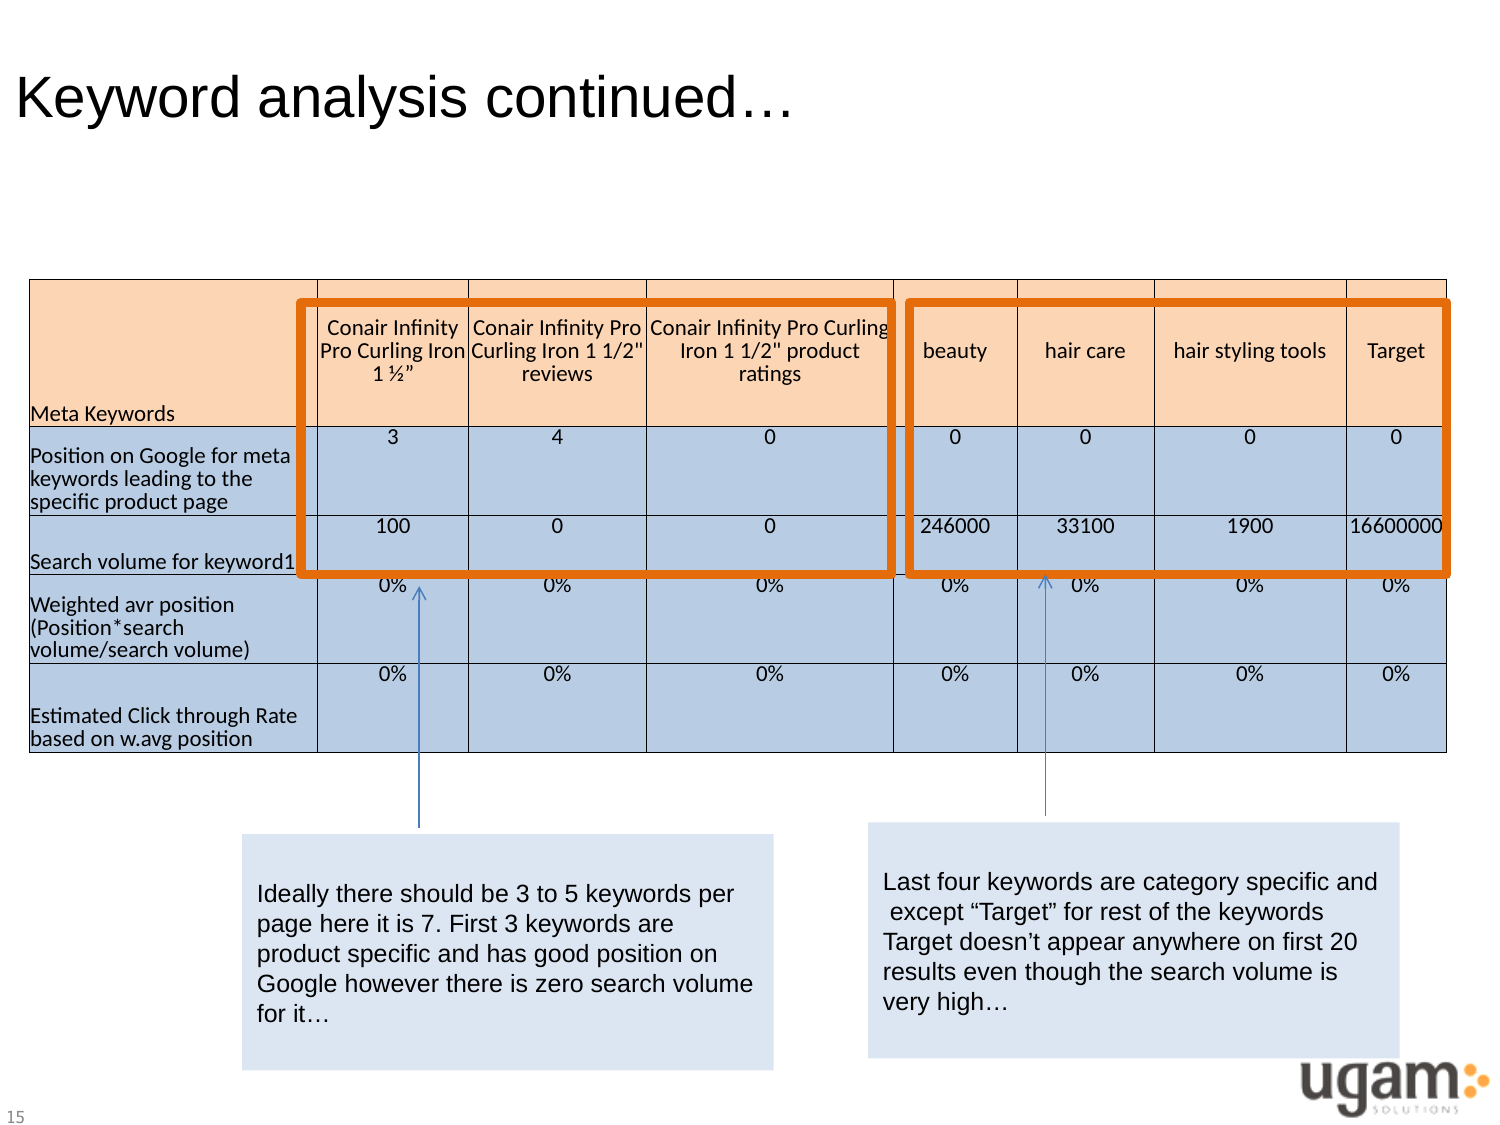

# Keyword analysis continued…

| Meta Keywords | Conair Infinity Pro Curling Iron 1 ½” | Conair Infinity Pro Curling Iron 1 1/2" reviews | Conair Infinity Pro Curling Iron 1 1/2" product ratings | beauty | hair care | hair styling tools | Target |
| --- | --- | --- | --- | --- | --- | --- | --- |
| Position on Google for meta keywords leading to the specific product page | 3 | 4 | 0 | 0 | 0 | 0 | 0 |
| Search volume for keyword1 | 100 | 0 | 0 | 246000 | 33100 | 1900 | 16600000 |
| Weighted avr position (Position\*search volume/search volume) | 0% | 0% | 0% | 0% | 0% | 0% | 0% |
| Estimated Click through Rate based on w.avg position | 0% | 0% | 0% | 0% | 0% | 0% | 0% |
Last four keywords are category specific and  except “Target” for rest of the keywords Target doesn’t appear anywhere on first 20 results even though the search volume is very high…
Ideally there should be 3 to 5 keywords per page here it is 7. First 3 keywords are product specific and has good position on Google however there is zero search volume for it…